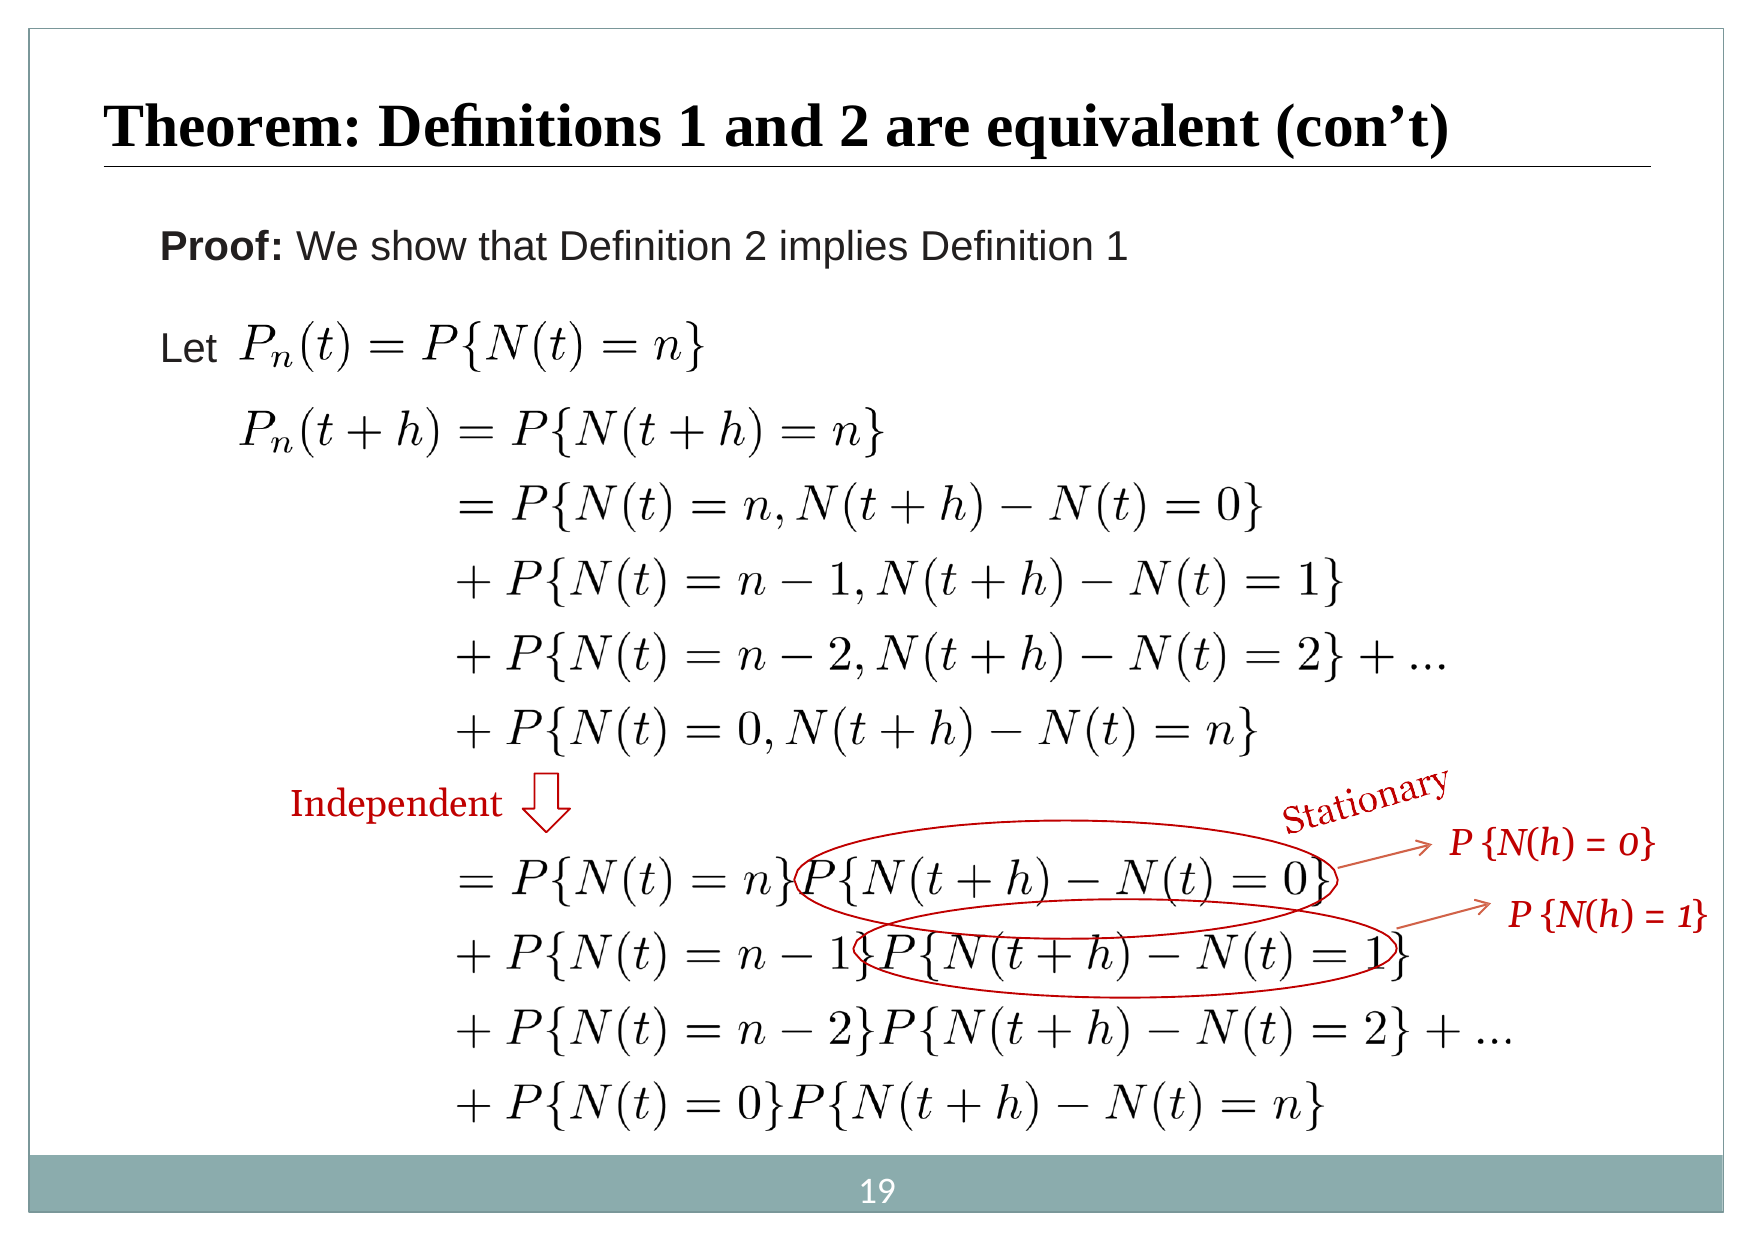

# Theorem: Deﬁnitions 1 and 2 are equivalent (con’t)

Proof: We show that Definition 2 implies Definition 1

Let

Independent
P {N(h) = 0}
P {N(h) = 1}

19